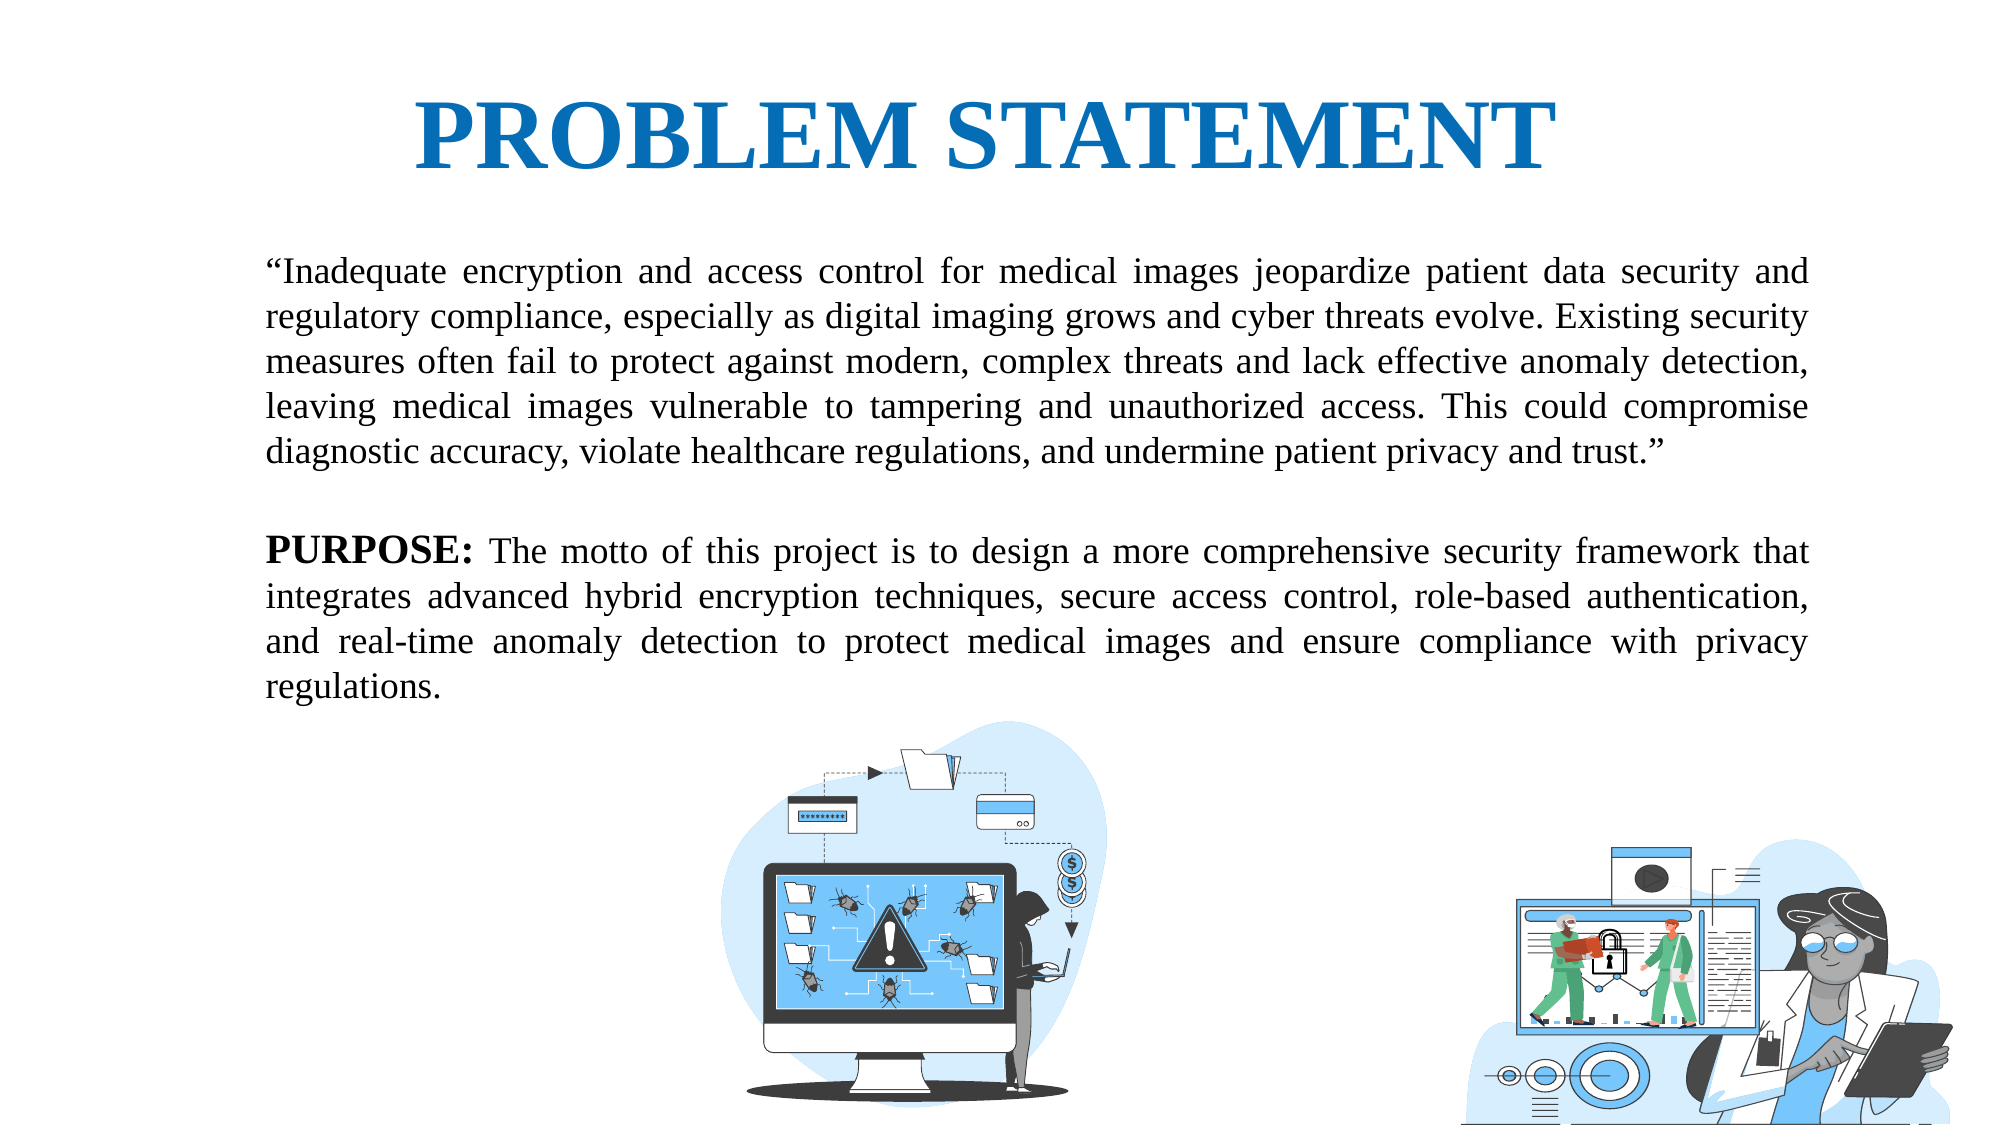

# PROBLEM STATEMENT
“Inadequate encryption and access control for medical images jeopardize patient data security and regulatory compliance, especially as digital imaging grows and cyber threats evolve. Existing security measures often fail to protect against modern, complex threats and lack effective anomaly detection, leaving medical images vulnerable to tampering and unauthorized access. This could compromise diagnostic accuracy, violate healthcare regulations, and undermine patient privacy and trust.”

PURPOSE: The motto of this project is to design a more comprehensive security framework that integrates advanced hybrid encryption techniques, secure access control, role-based authentication, and real-time anomaly detection to protect medical images and ensure compliance with privacy regulations.

🔒